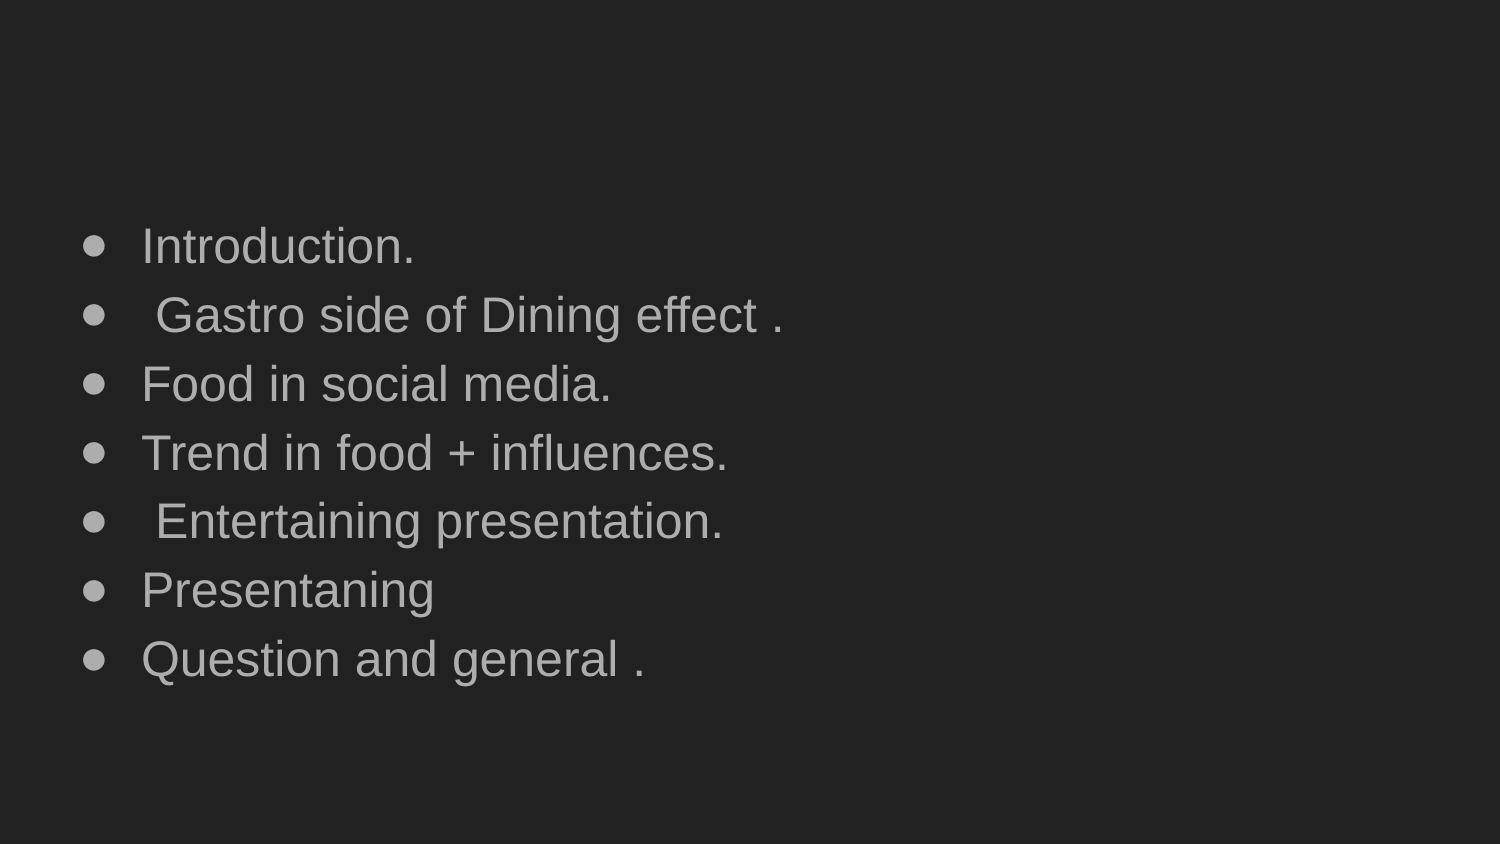

#
Introduction.
 Gastro side of Dining effect .
Food in social media.
Trend in food + influences.
 Entertaining presentation.
Presentaning
Question and general .